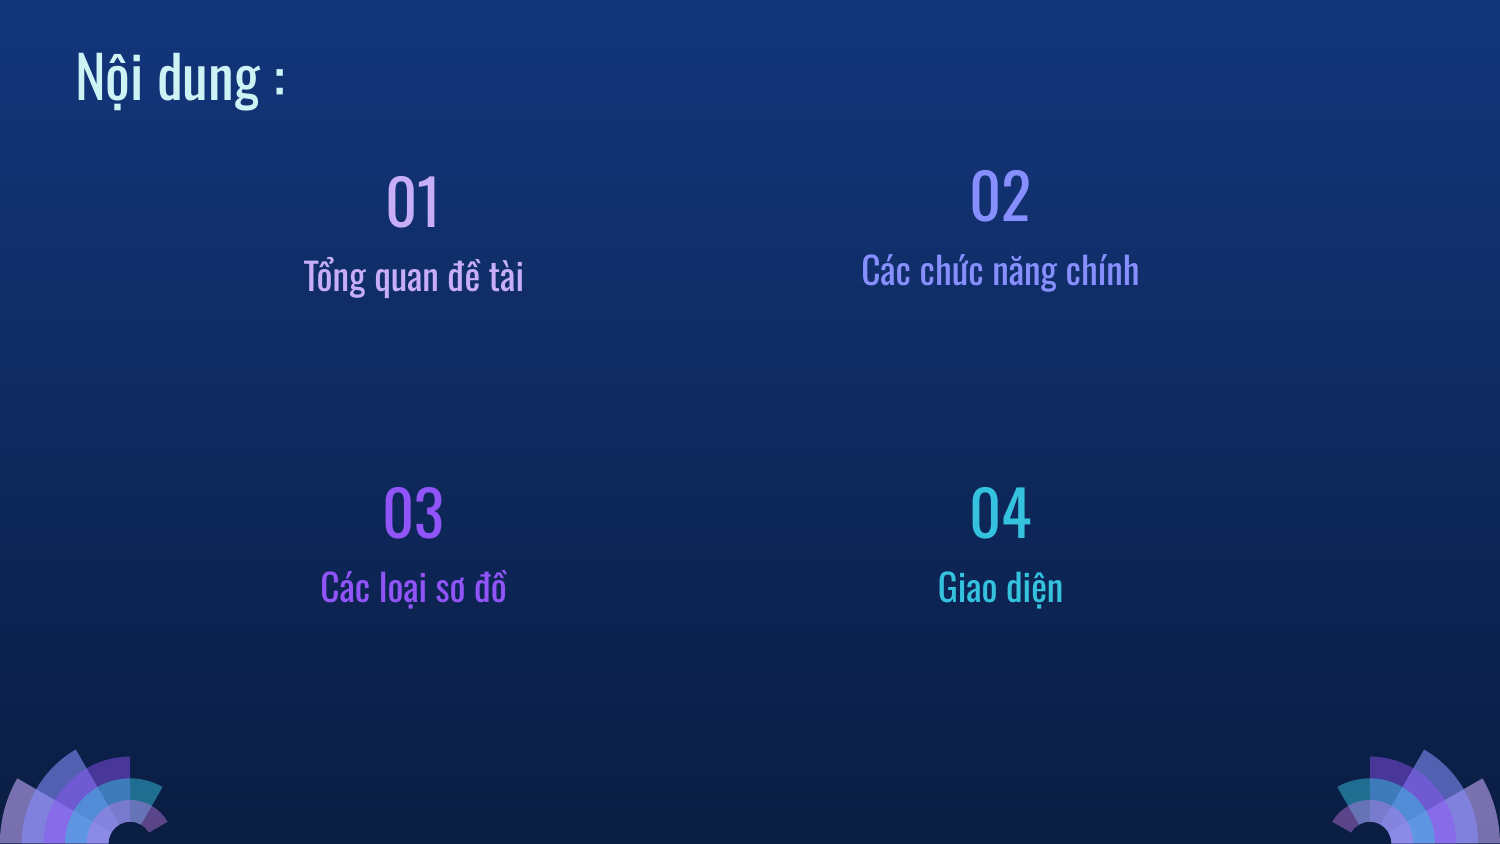

# Nội dung :
02
01
Các chức năng chính
Tổng quan đề tài
03
04
Giao diện
Các loại sơ đồ